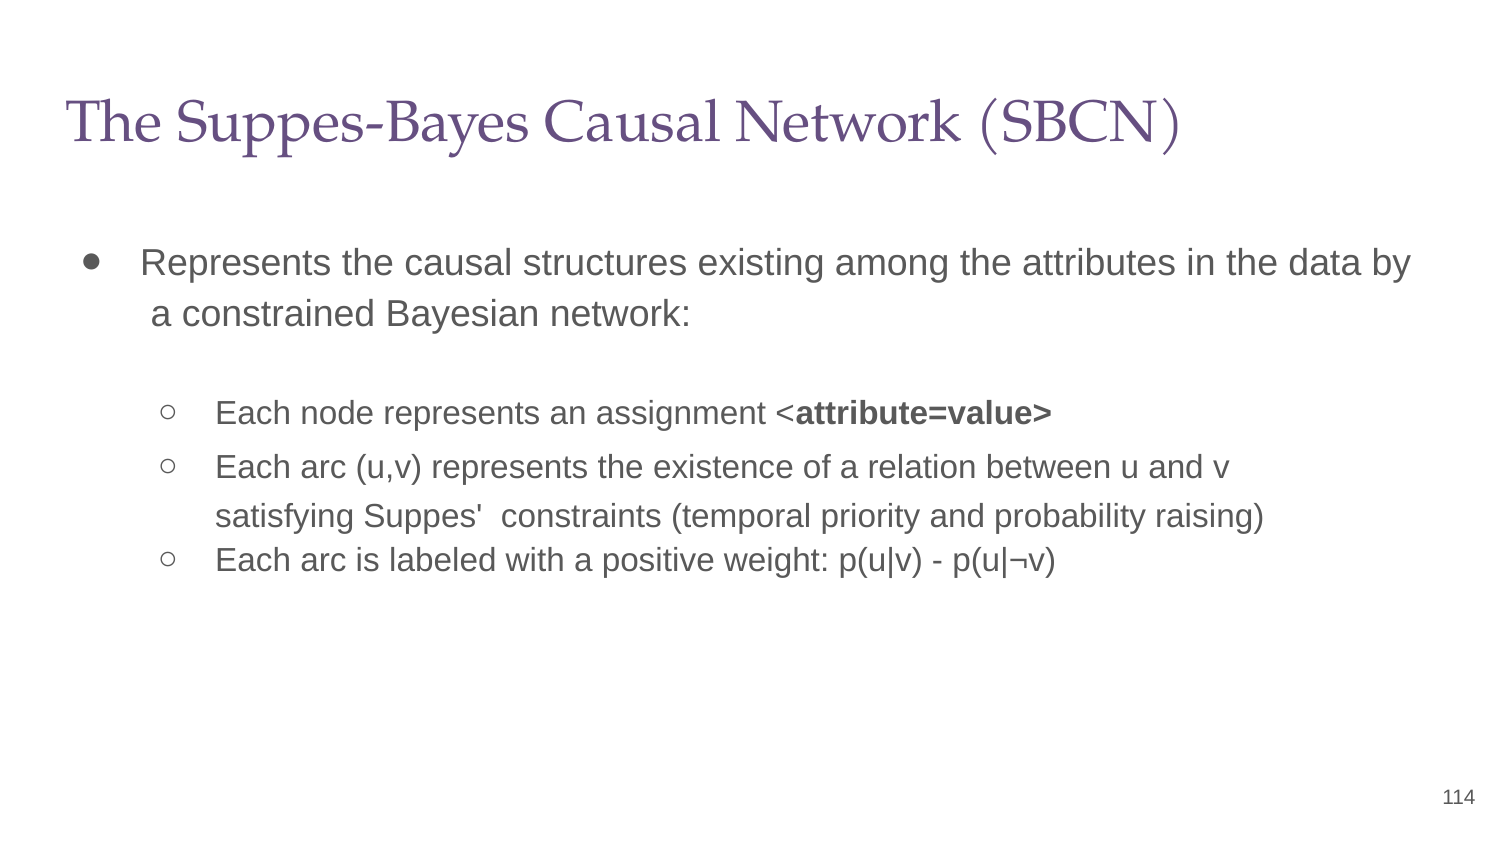

# The Suppes-Bayes Causal Network (SBCN)
Represents the causal structures existing among the attributes in the data by  a constrained Bayesian network:

Each node represents an assignment <attribute=value>
Each arc (u,v) represents the existence of a relation between u and v satisfying Suppes'  constraints (temporal priority and probability raising)
Each arc is labeled with a positive weight: p(u|v) - p(u|¬v)

114